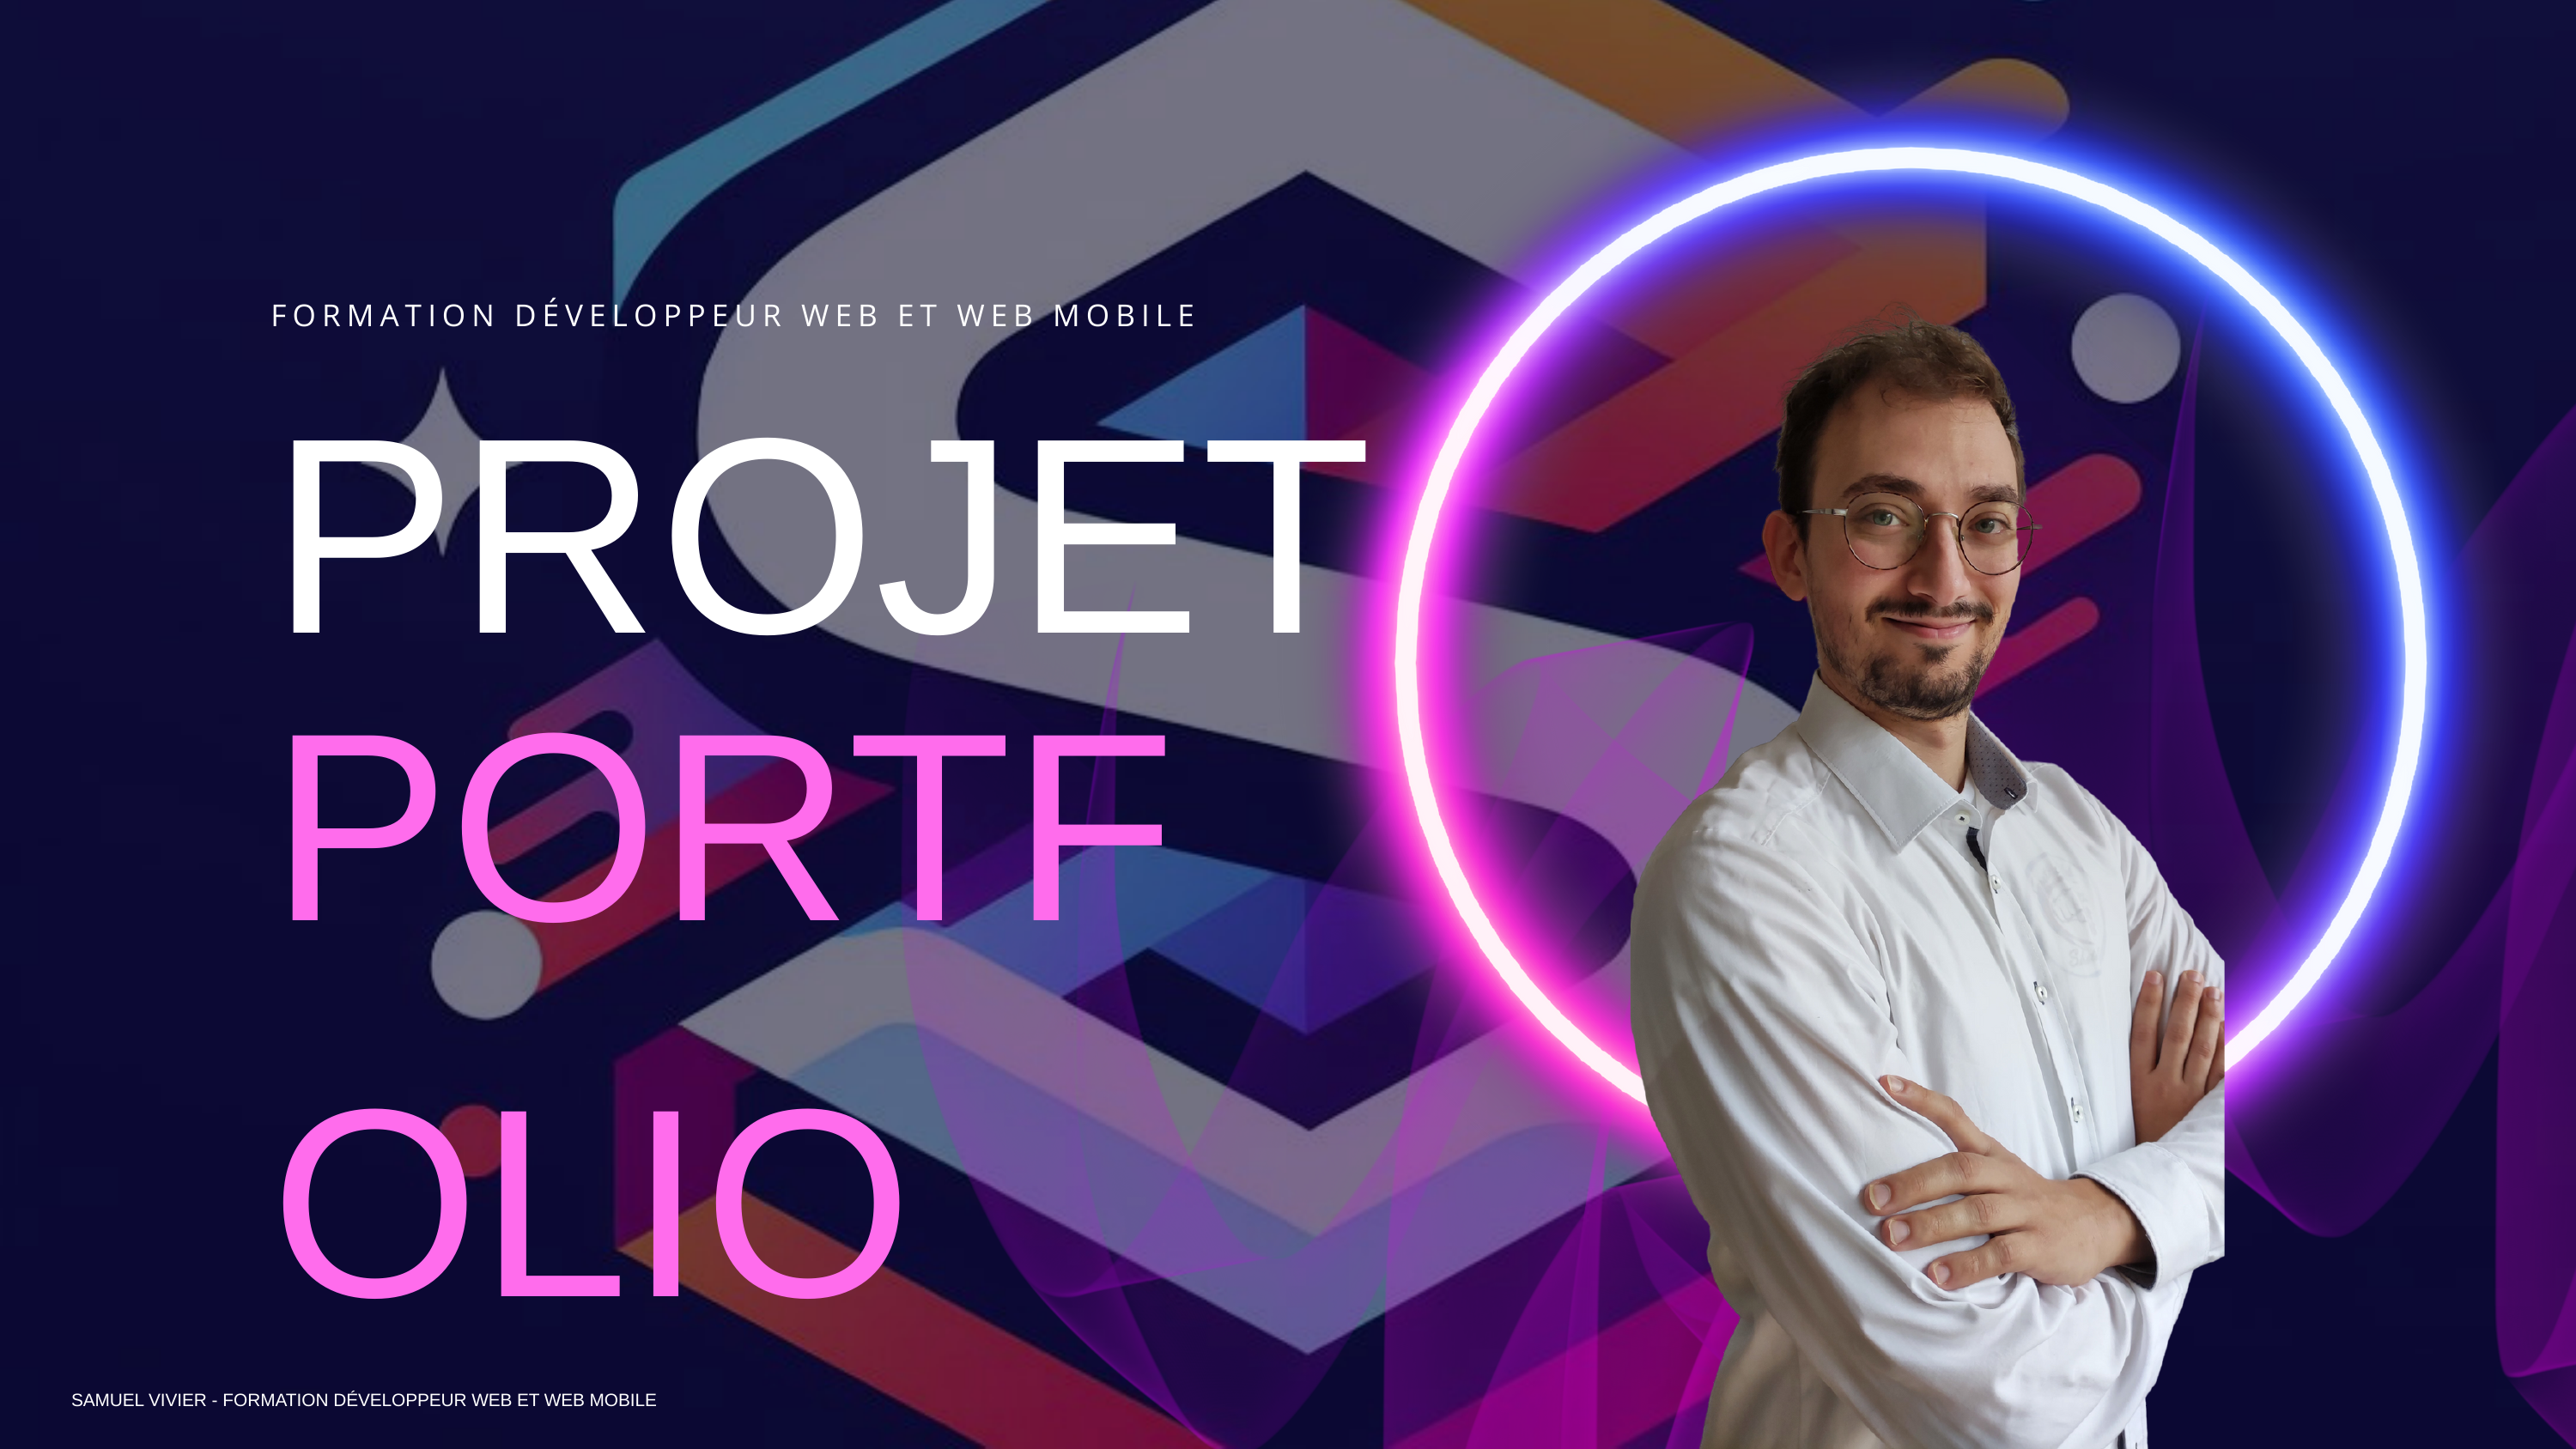

FORMATION DÉVELOPPEUR WEB ET WEB MOBILE
PROJET

PORTFOLIO
SAMUEL VIVIER - FORMATION DÉVELOPPEUR WEB ET WEB MOBILE